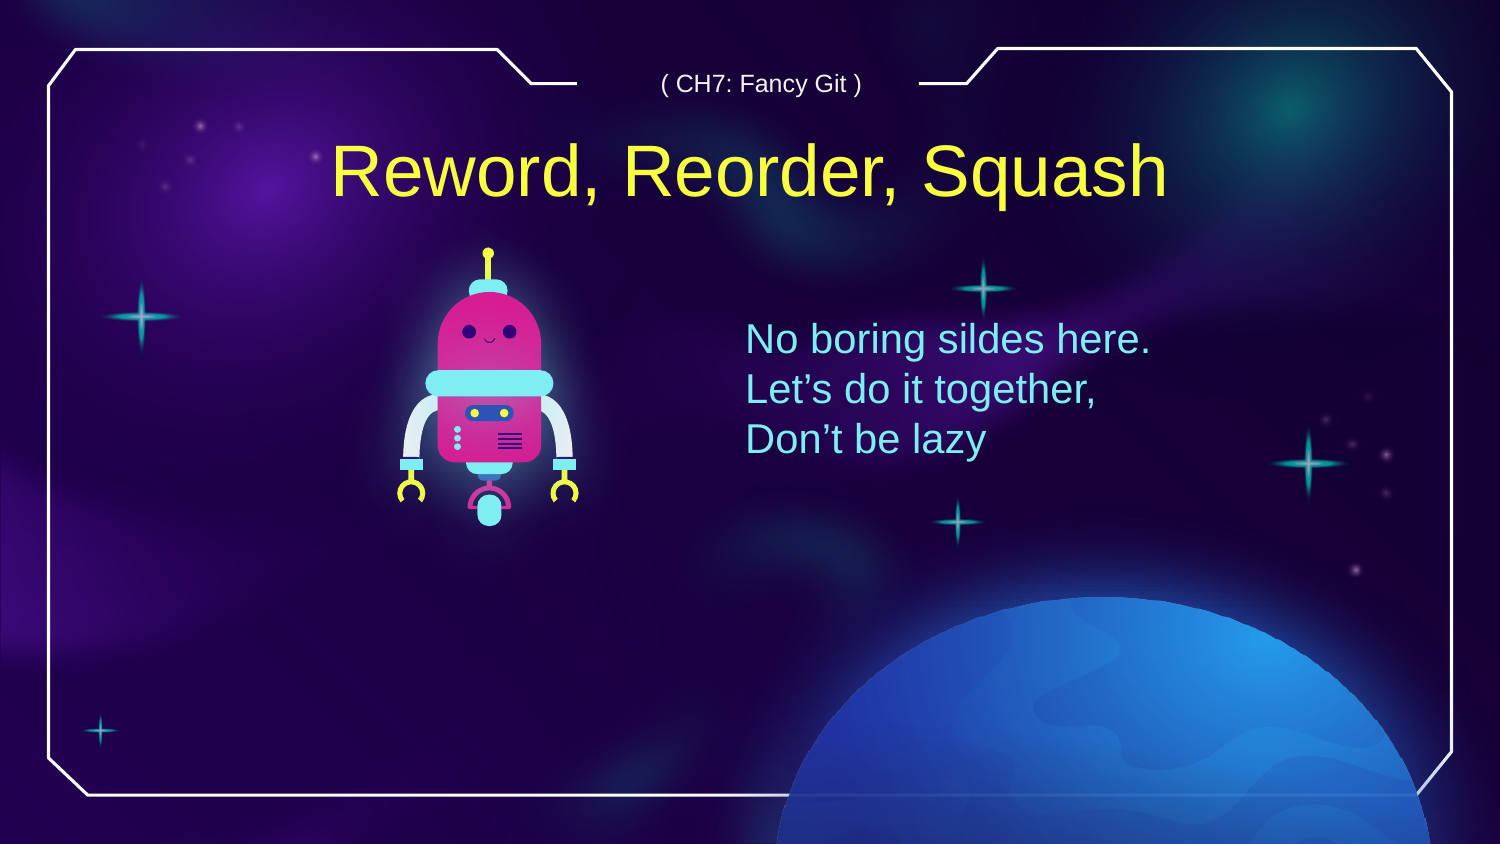

( CH7: Fancy Git )
# Reword, Reorder, Squash

No boring sildes here.
Let’s do it together,
Don’t be lazy